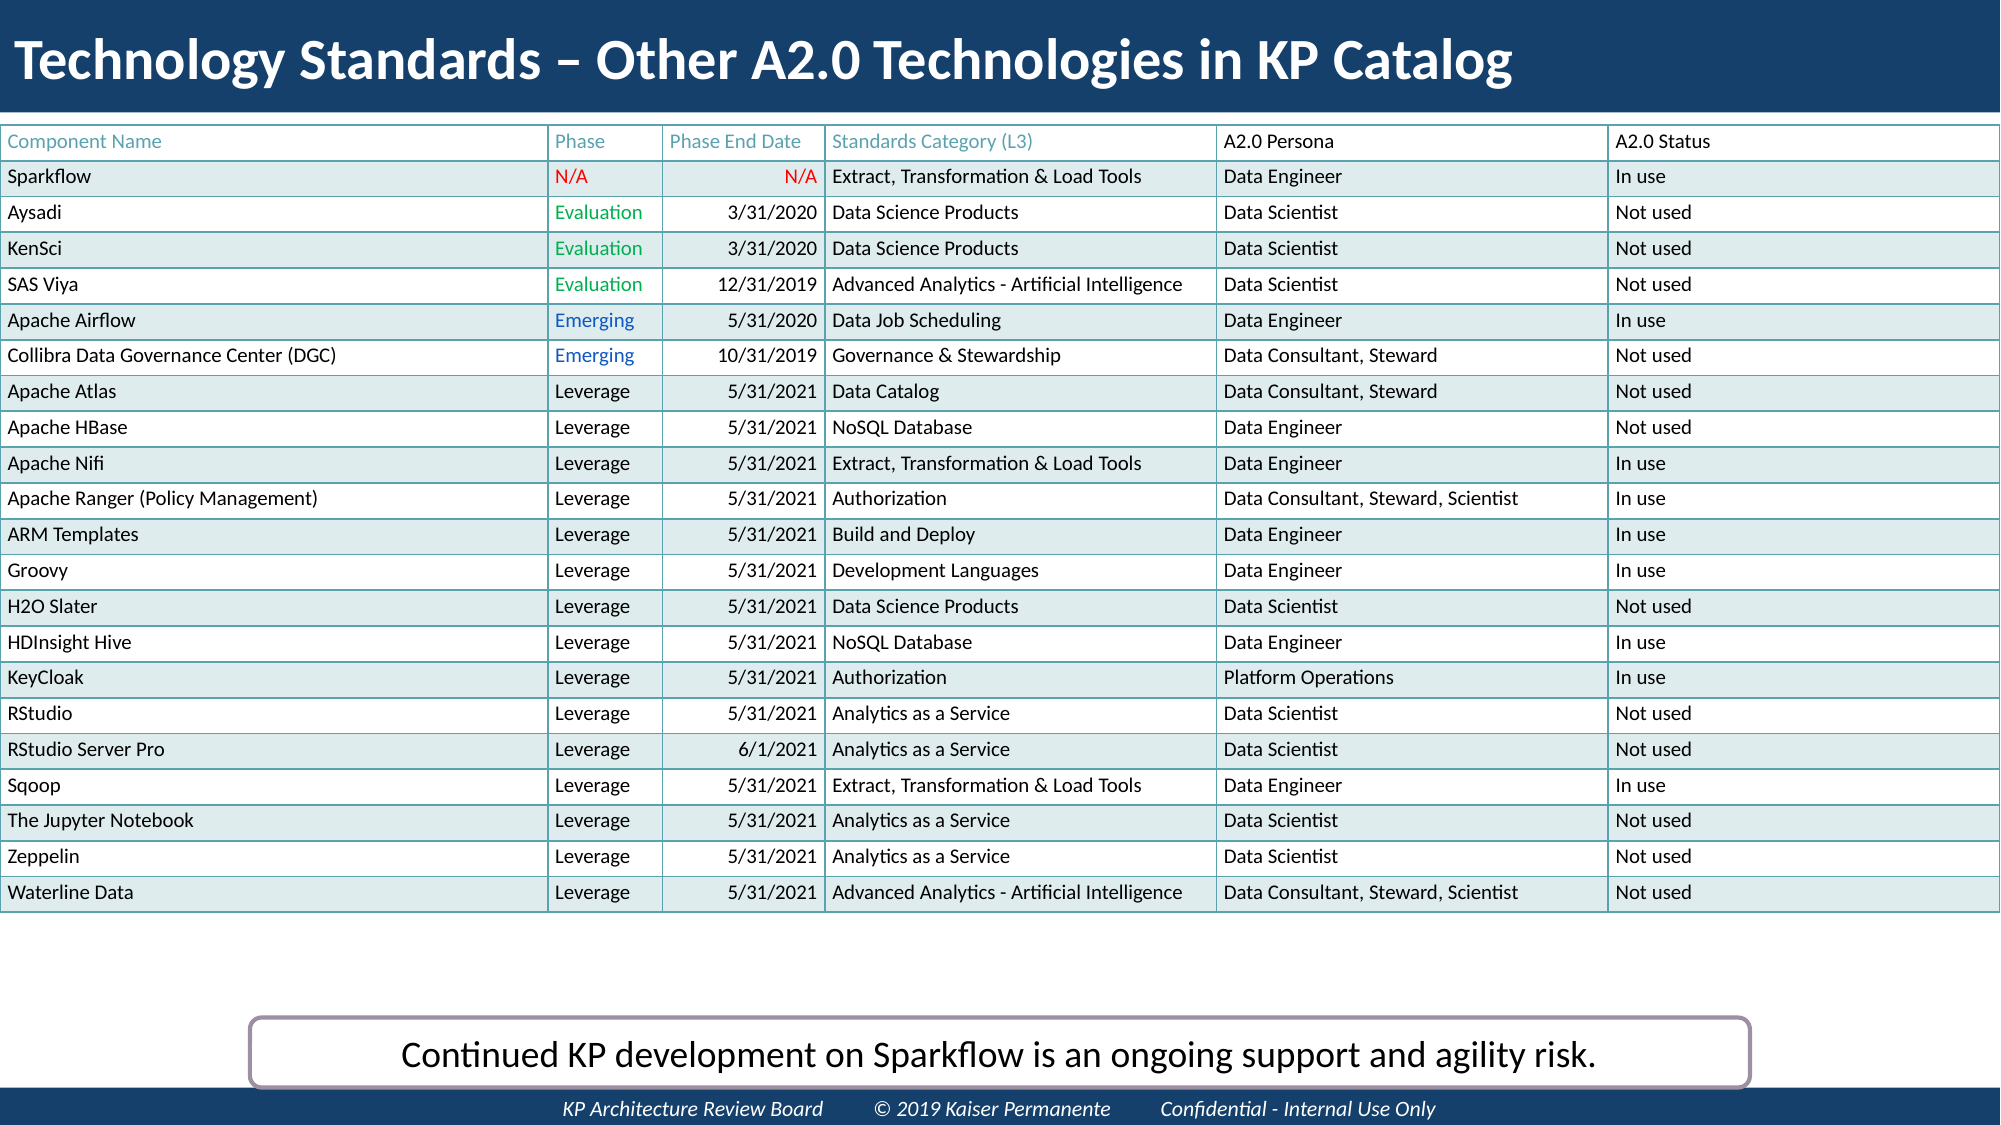

# Technology Standards – Other A2.0 Technologies in KP Catalog
| Component Name | Phase | Phase End Date | Standards Category (L3) | A2.0 Persona | A2.0 Status |
| --- | --- | --- | --- | --- | --- |
| Sparkflow | N/A | N/A | Extract, Transformation & Load Tools | Data Engineer | In use |
| Aysadi | Evaluation | 3/31/2020 | Data Science Products | Data Scientist | Not used |
| KenSci | Evaluation | 3/31/2020 | Data Science Products | Data Scientist | Not used |
| SAS Viya | Evaluation | 12/31/2019 | Advanced Analytics - Artificial Intelligence | Data Scientist | Not used |
| Apache Airflow | Emerging | 5/31/2020 | Data Job Scheduling | Data Engineer | In use |
| Collibra Data Governance Center (DGC) | Emerging | 10/31/2019 | Governance & Stewardship | Data Consultant, Steward | Not used |
| Apache Atlas | Leverage | 5/31/2021 | Data Catalog | Data Consultant, Steward | Not used |
| Apache HBase | Leverage | 5/31/2021 | NoSQL Database | Data Engineer | Not used |
| Apache Nifi | Leverage | 5/31/2021 | Extract, Transformation & Load Tools | Data Engineer | In use |
| Apache Ranger (Policy Management) | Leverage | 5/31/2021 | Authorization | Data Consultant, Steward, Scientist | In use |
| ARM Templates | Leverage | 5/31/2021 | Build and Deploy | Data Engineer | In use |
| Groovy | Leverage | 5/31/2021 | Development Languages | Data Engineer | In use |
| H2O Slater | Leverage | 5/31/2021 | Data Science Products | Data Scientist | Not used |
| HDInsight Hive | Leverage | 5/31/2021 | NoSQL Database | Data Engineer | In use |
| KeyCloak | Leverage | 5/31/2021 | Authorization | Platform Operations | In use |
| RStudio | Leverage | 5/31/2021 | Analytics as a Service | Data Scientist | Not used |
| RStudio Server Pro | Leverage | 6/1/2021 | Analytics as a Service | Data Scientist | Not used |
| Sqoop | Leverage | 5/31/2021 | Extract, Transformation & Load Tools | Data Engineer | In use |
| The Jupyter Notebook | Leverage | 5/31/2021 | Analytics as a Service | Data Scientist | Not used |
| Zeppelin | Leverage | 5/31/2021 | Analytics as a Service | Data Scientist | Not used |
| Waterline Data | Leverage | 5/31/2021 | Advanced Analytics - Artificial Intelligence | Data Consultant, Steward, Scientist | Not used |
Continued KP development on Sparkflow is an ongoing support and agility risk.
KP Architecture Review Board          © 2019 Kaiser Permanente          Confidential - Internal Use Only